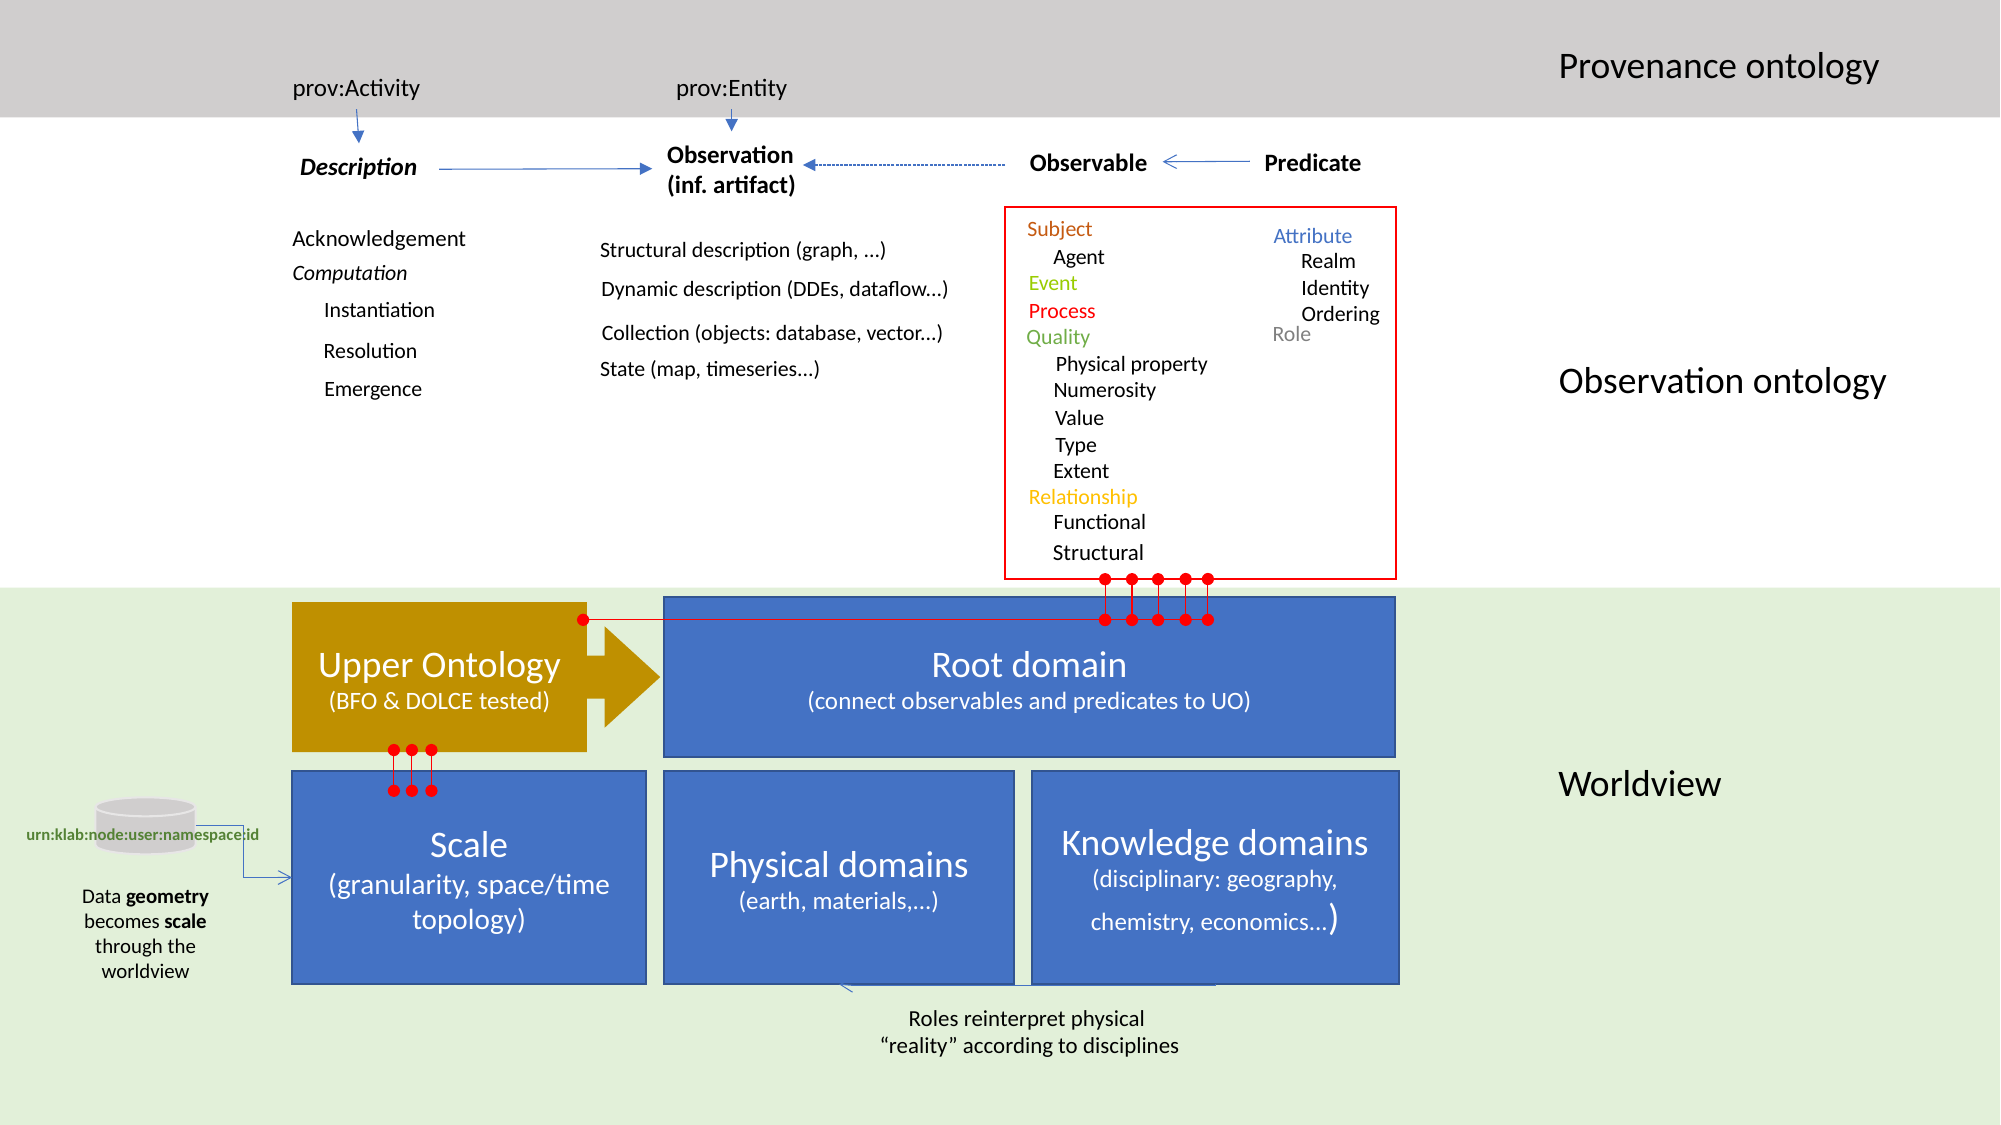

Provenance ontology
prov:Activity
prov:Entity
Observation
(inf. artifact)
Predicate
Observable
Description

Subject
Attribute
Acknowledgement
Structural description (graph, ...)
Agent
Realm
Computation
Event
Identity
Dynamic description (DDEs, dataflow...)
Instantiation
Process
Ordering
Collection (objects: database, vector...)
Role
Quality
Resolution
Physical property
State (map, timeseries...)
Observation ontology
Emergence
Numerosity
Value
Type
Extent
Relationship
Functional
Structural

Root domain
(connect observables and predicates to UO)
Upper Ontology
(BFO & DOLCE tested)
Worldview
Scale
(granularity, space/time topology)
Physical domains
(earth, materials,...)
Knowledge domains
(disciplinary: geography, chemistry, economics...)

urn:klab:node:user:namespace:id
Data geometry becomes scale through the worldview
Roles reinterpret physical
“reality” according to disciplines